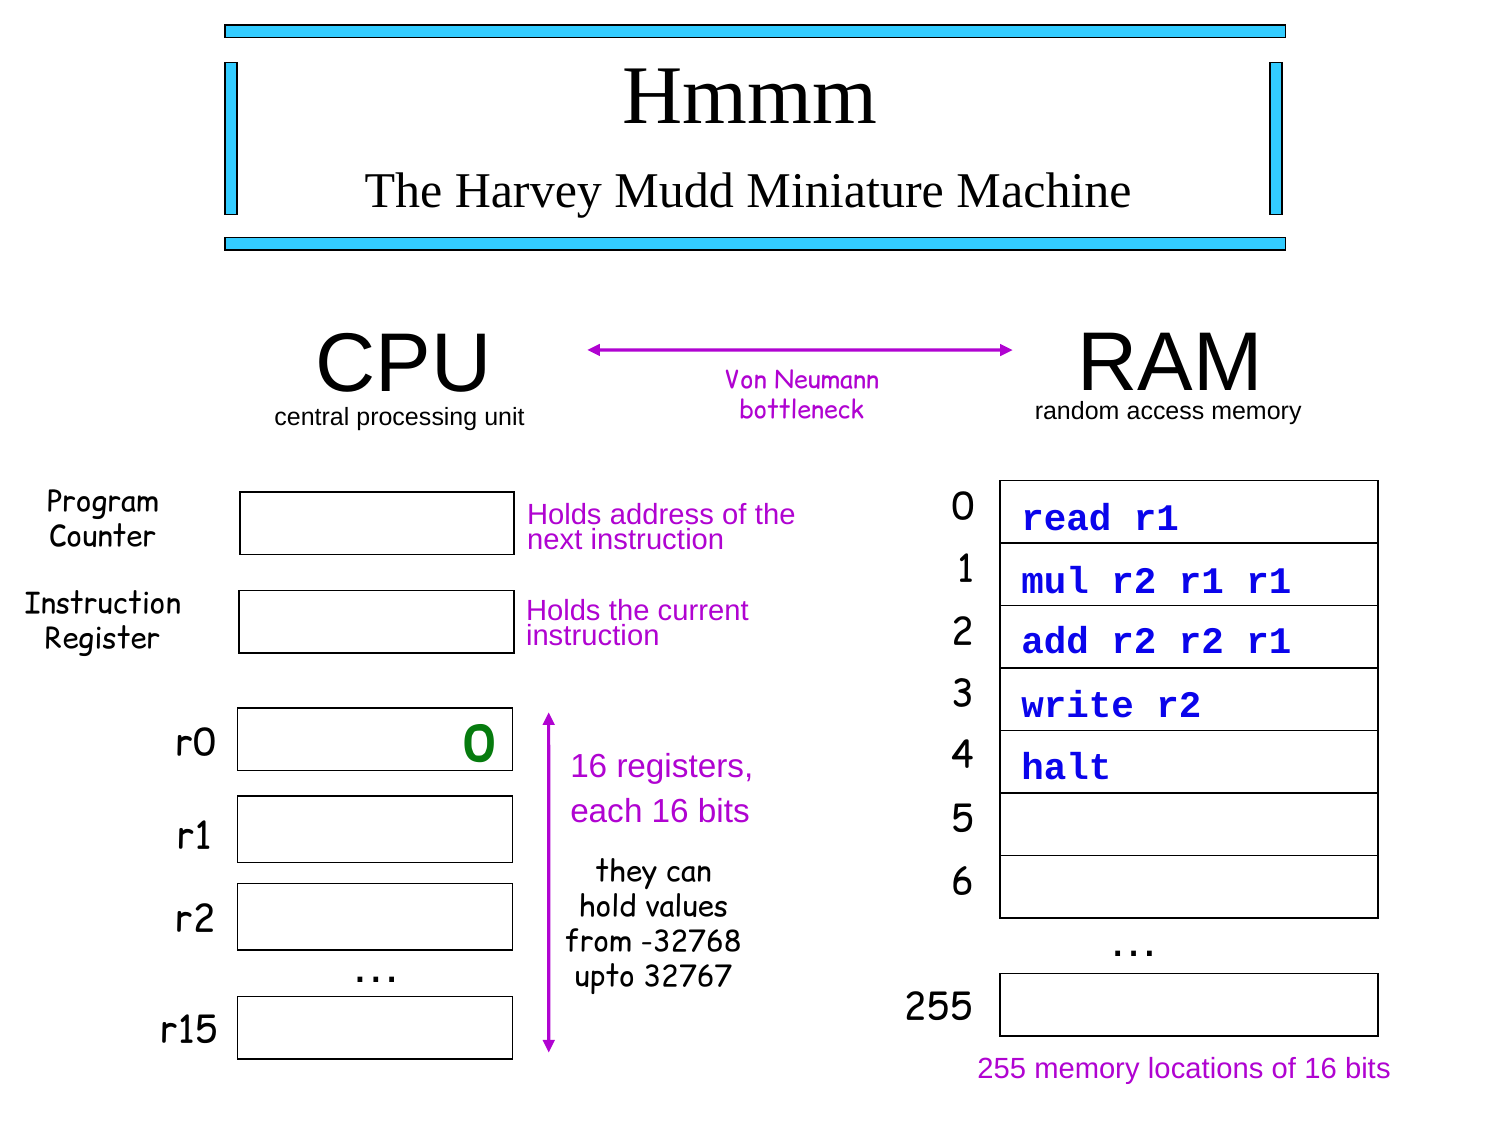

Hmmm

The Harvey Mudd Miniature Machine

RAM
CPU

Von Neumann bottleneck
random access memory
central processing unit
Program Counter
0

read r1

Holds address of the next instruction
1

mul r2 r1 r1
Instruction Register

Holds the current instruction
2

add r2 r2 r1
3

write r2
0

r0

4

halt
16 registers,
each 16 bits
5

r1
they can hold values from -32768 upto 32767
6

r2
…
…

255

r15
255 memory locations of 16 bits